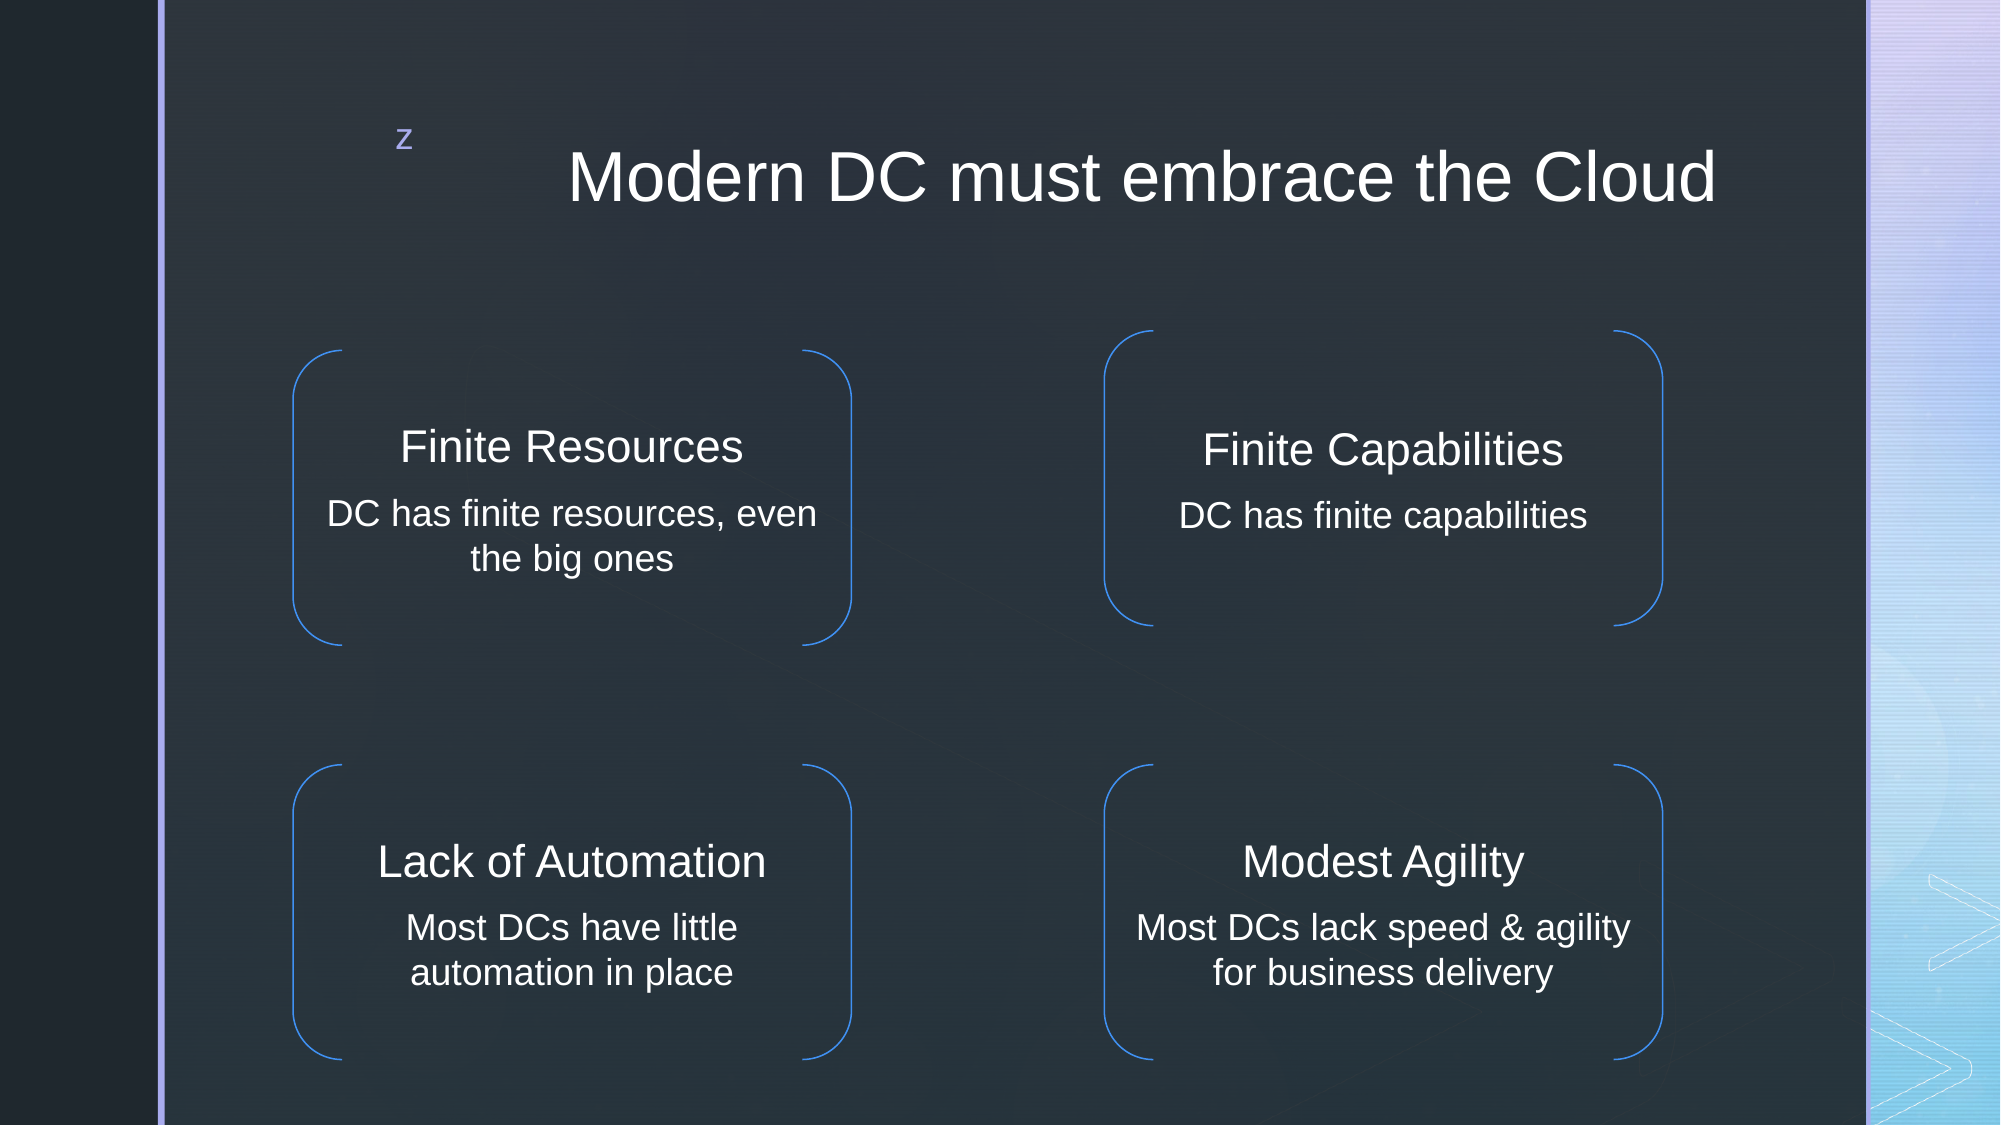

# Modern DC must embrace the Cloud
Finite Capabilities
DC has finite capabilities
Finite Resources
DC has finite resources, even the big ones
Lack of Automation
Most DCs have little automation in place
Modest Agility
Most DCs lack speed & agility for business delivery